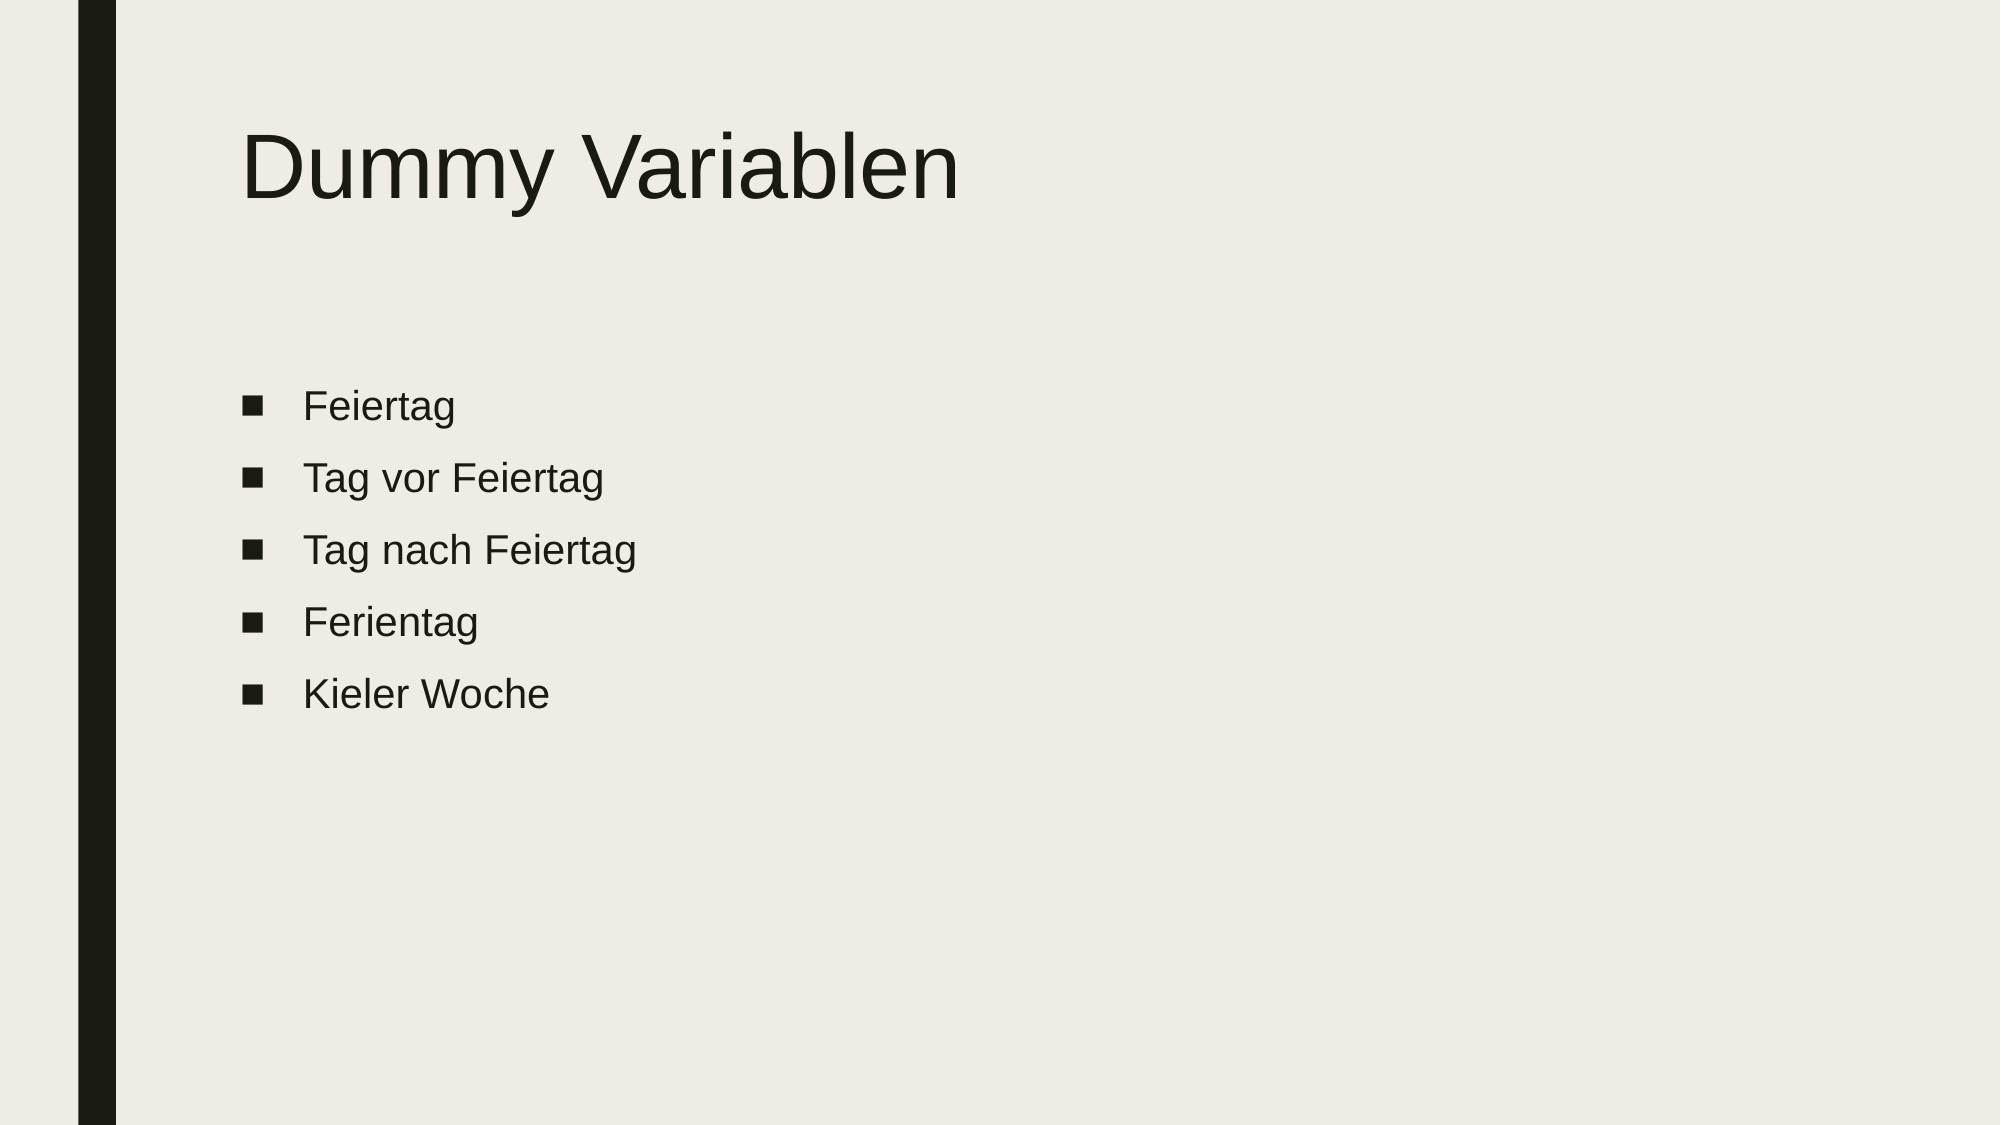

# Dummy Variablen
Feiertag
Tag vor Feiertag
Tag nach Feiertag
Ferientag
Kieler Woche